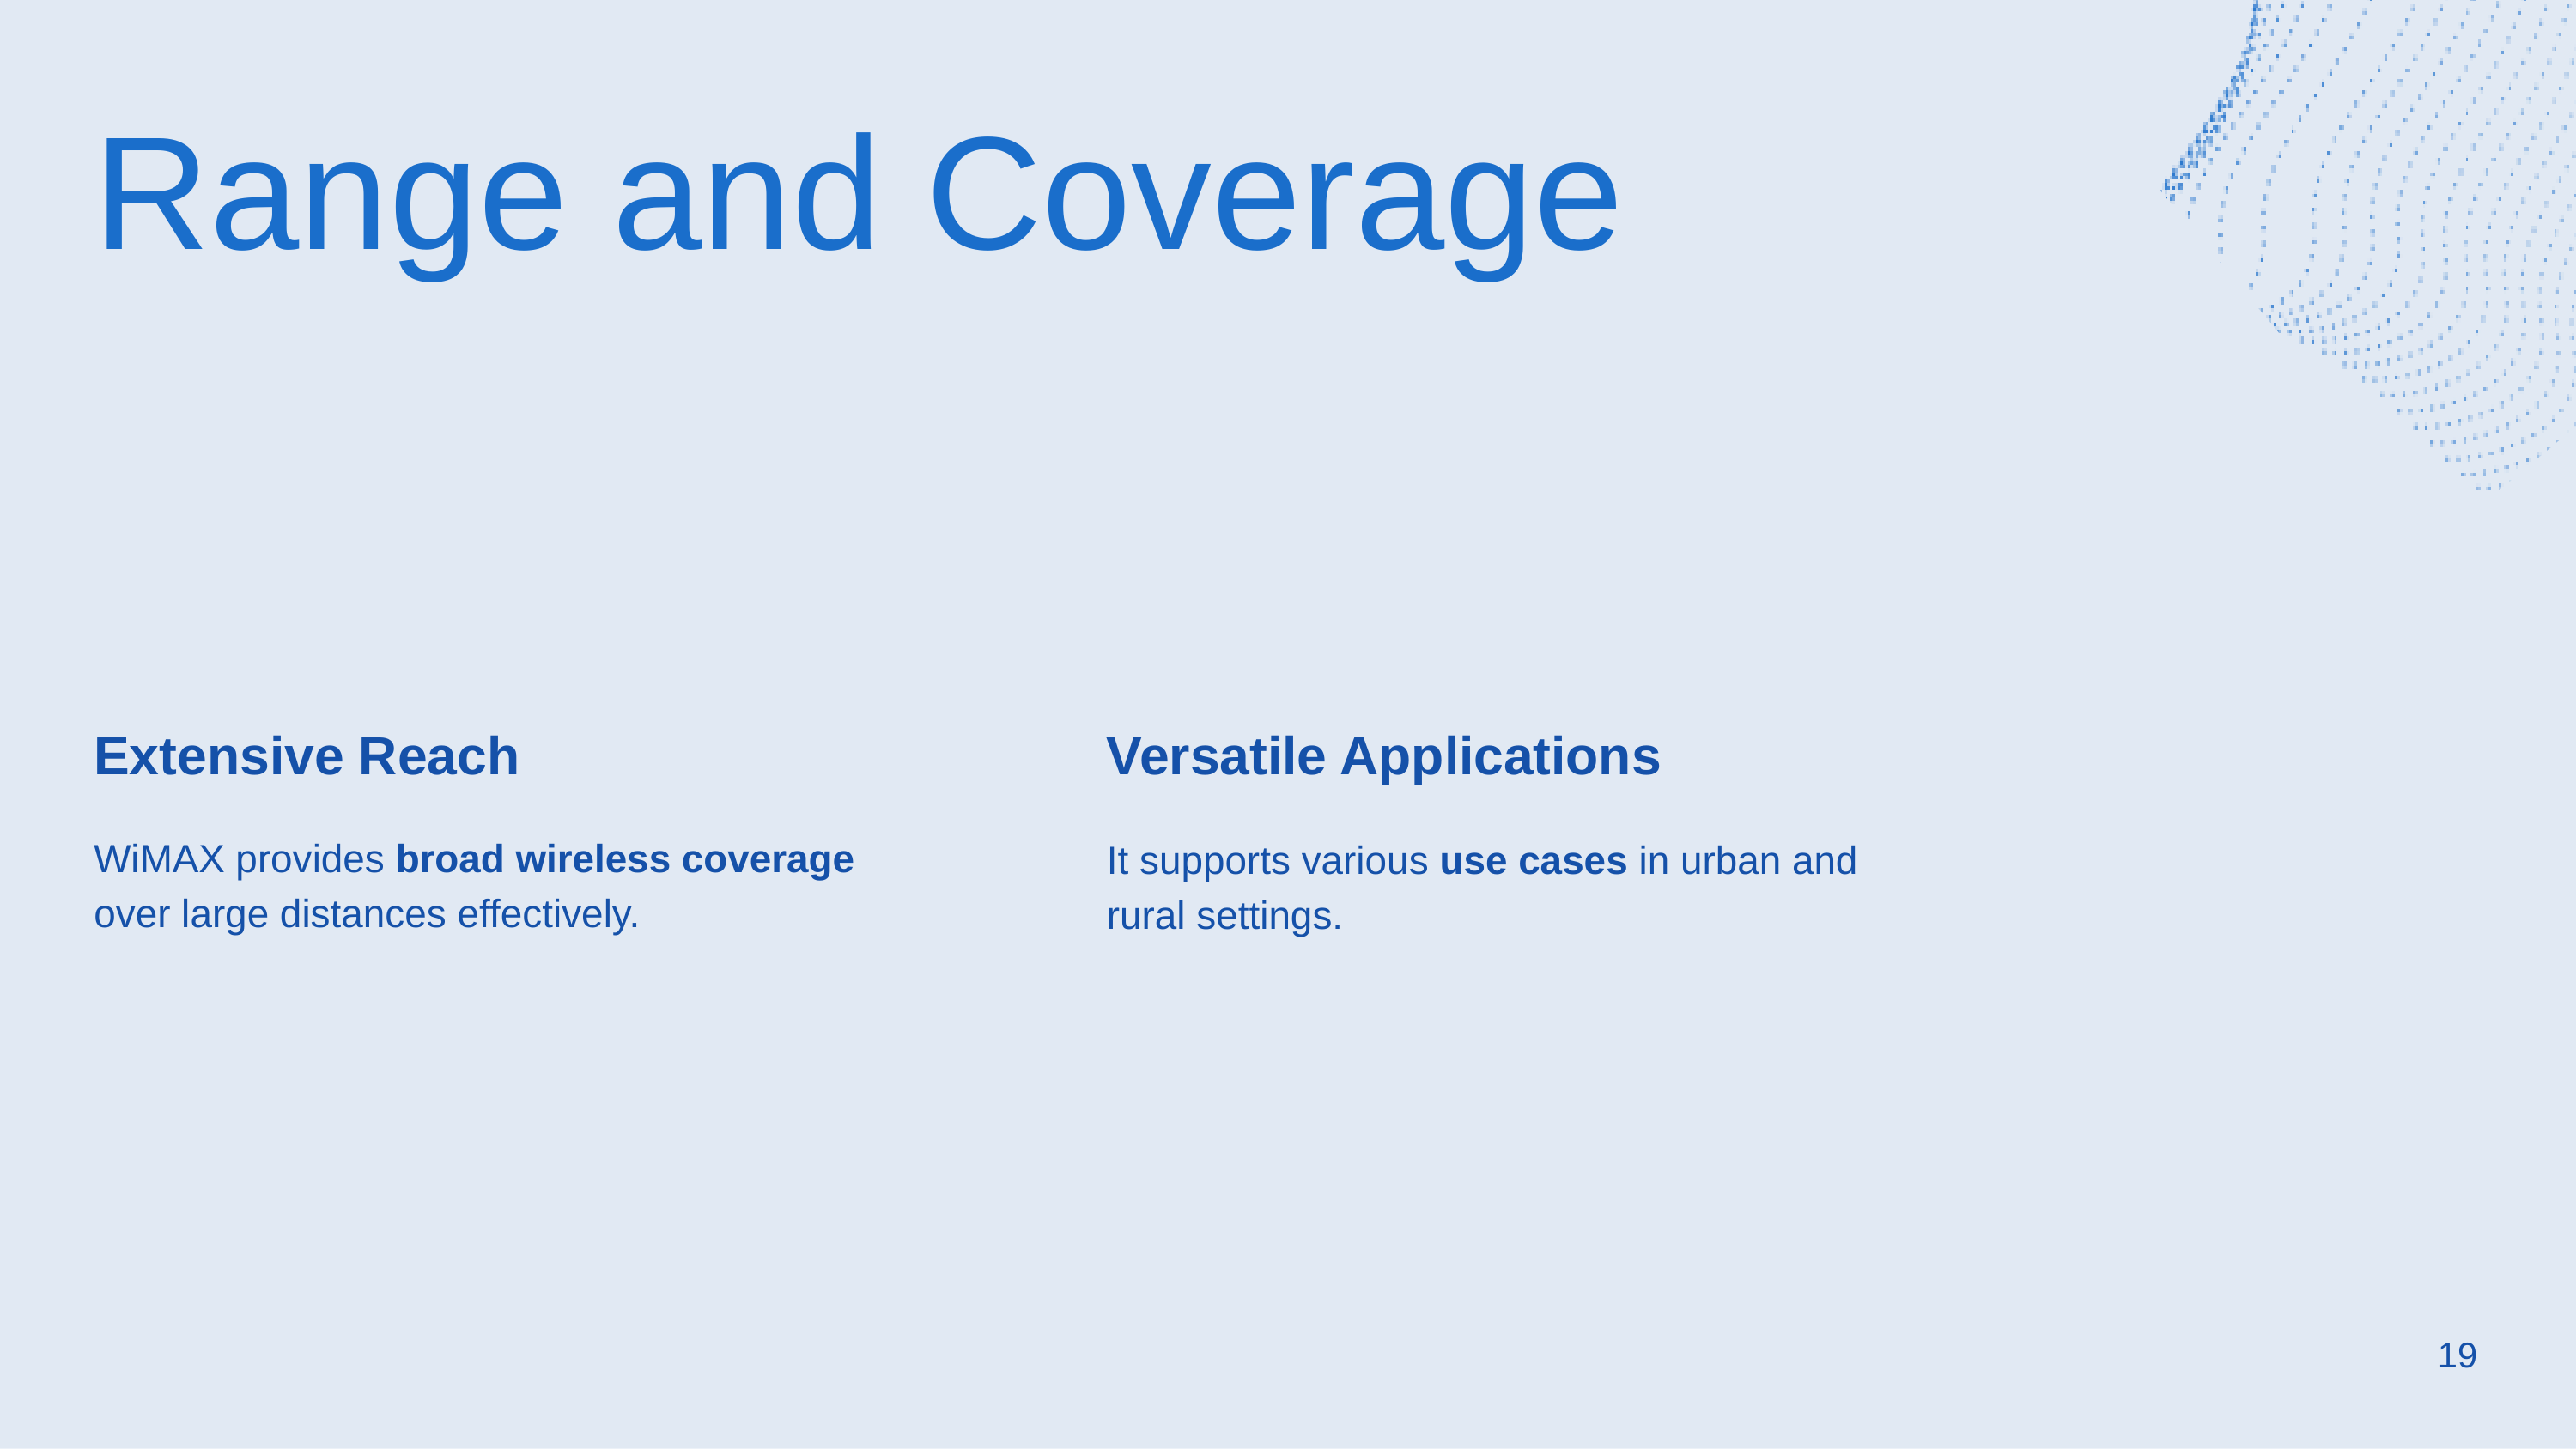

Range and Coverage
Extensive Reach
WiMAX provides broad wireless coverage over large distances effectively.
Versatile Applications
It supports various use cases in urban and rural settings.
19